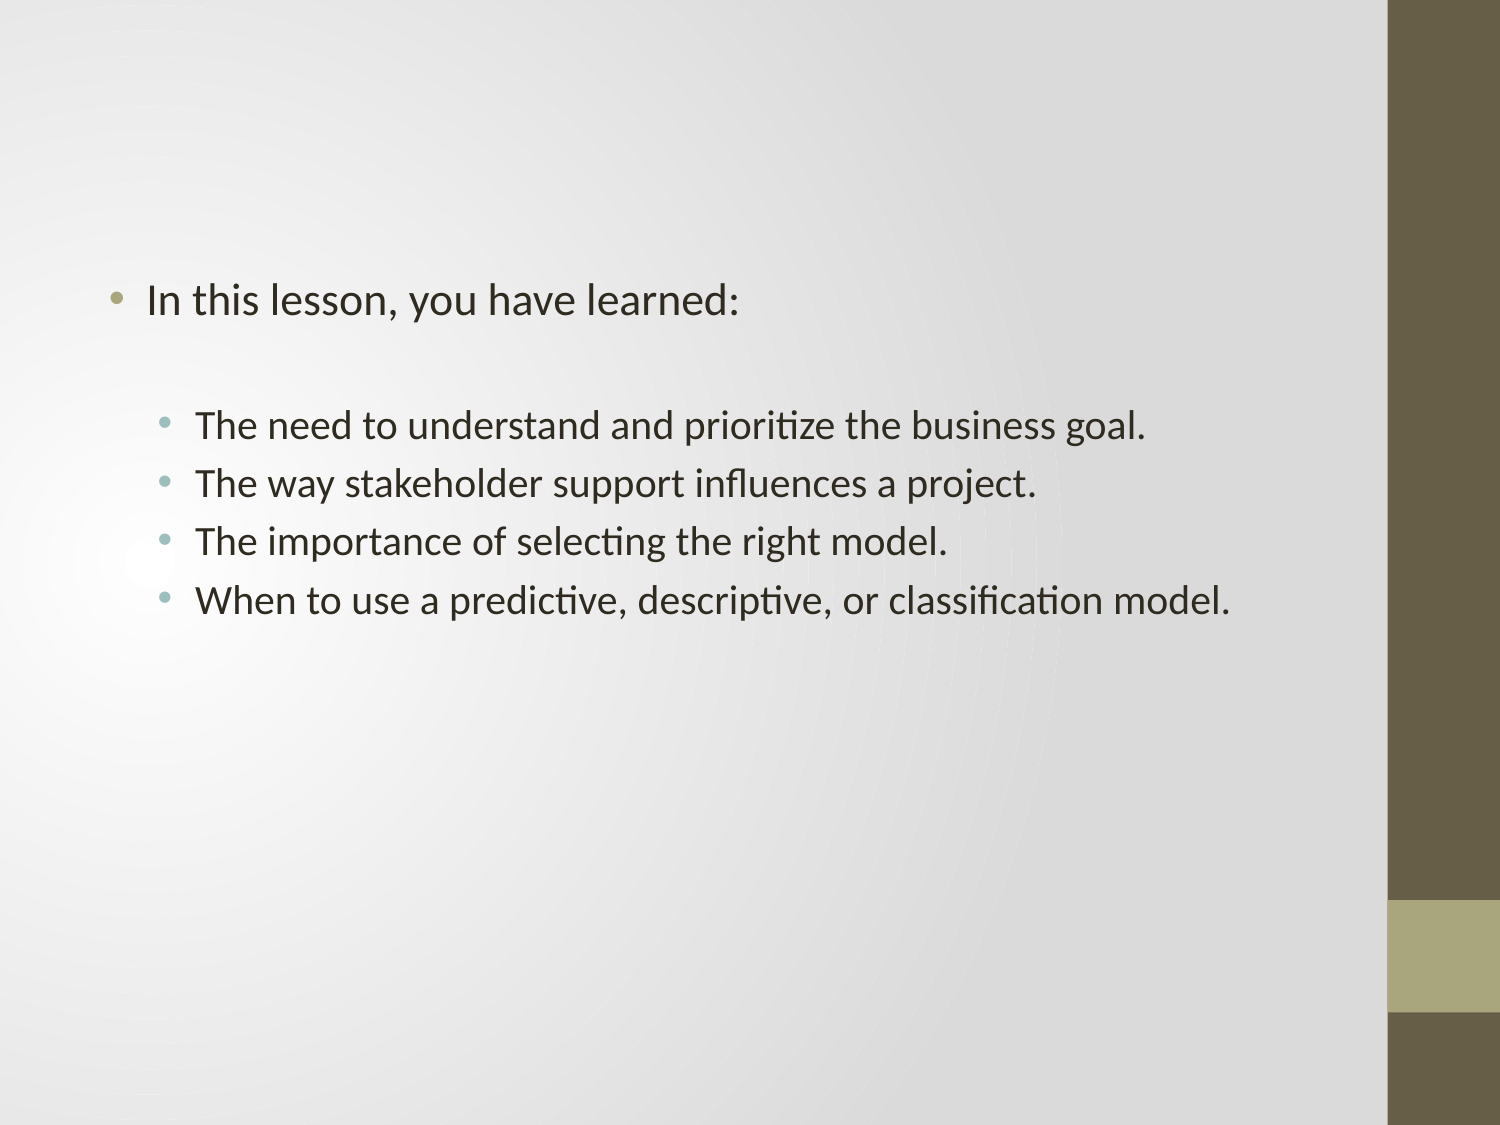

#
In this lesson, you have learned:

The need to understand and prioritize the business goal.
The way stakeholder support influences a project.
The importance of selecting the right model.
When to use a predictive, descriptive, or classification model.